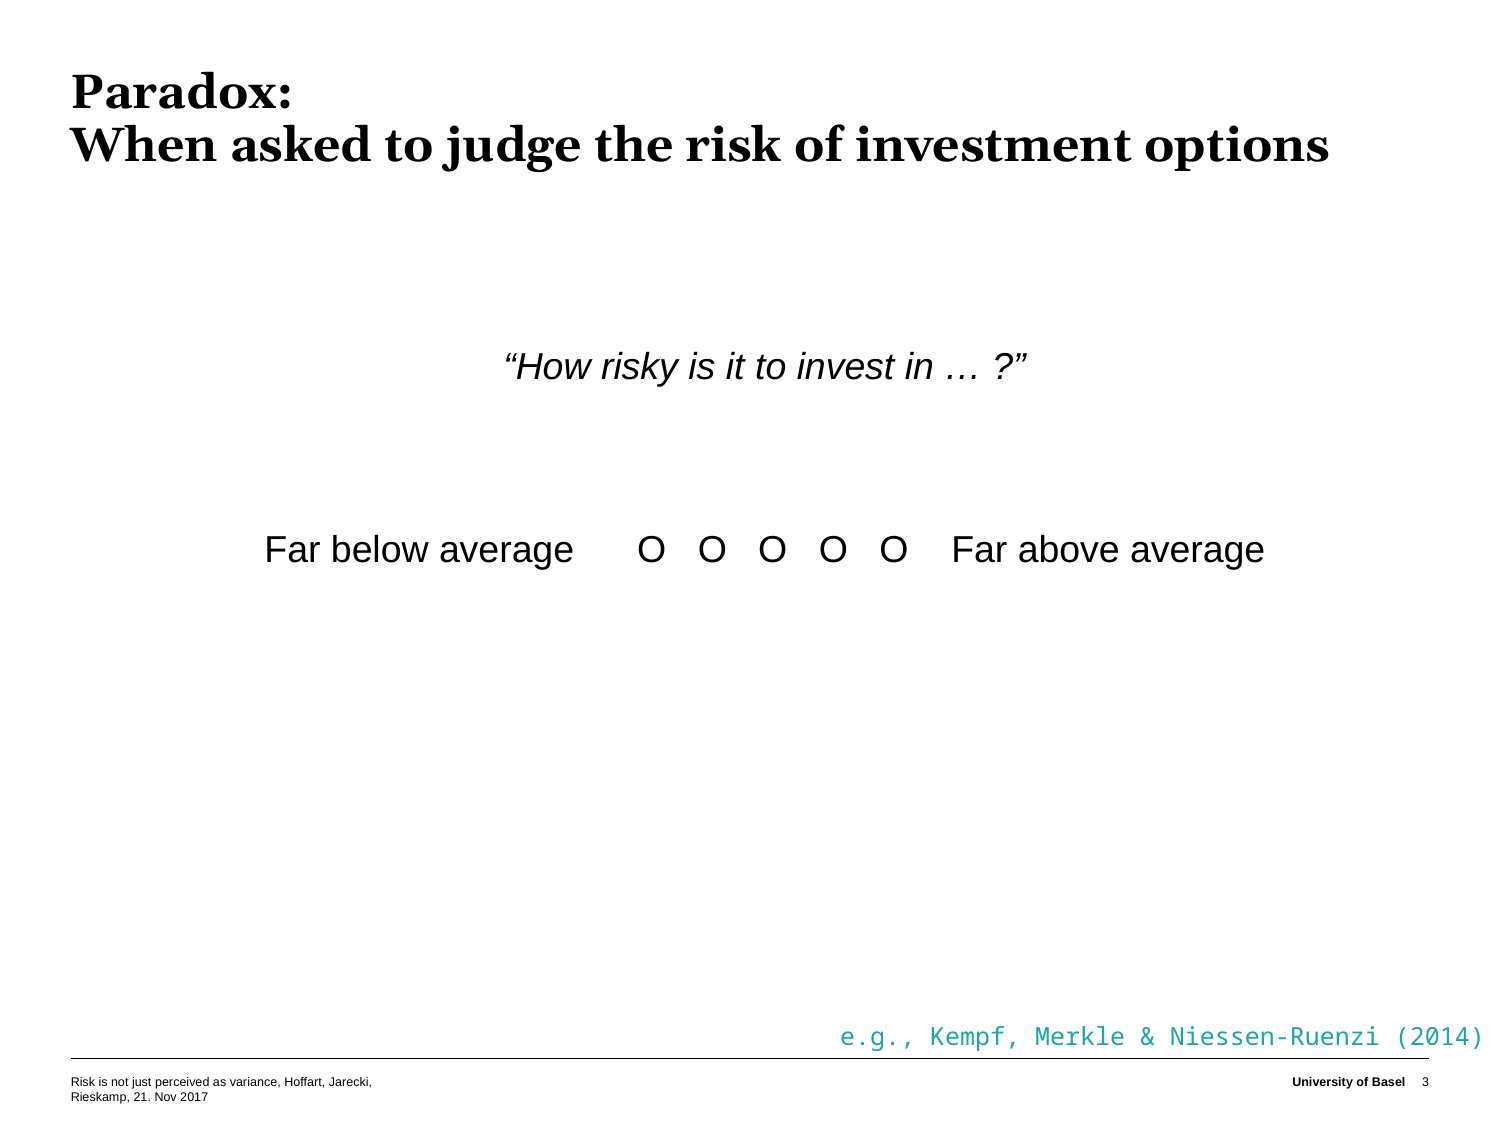

# Paradox: When asked to judge the risk of investment options

“How risky is it to invest in … ?”

Far below average      O   O   O   O   O    Far above average

e.g., Kempf, Merkle & Niessen-Ruenzi (2014)
Risk is not just perceived as variance, Hoffart, Jarecki, Rieskamp, 21. Nov 2017
University of Basel
3